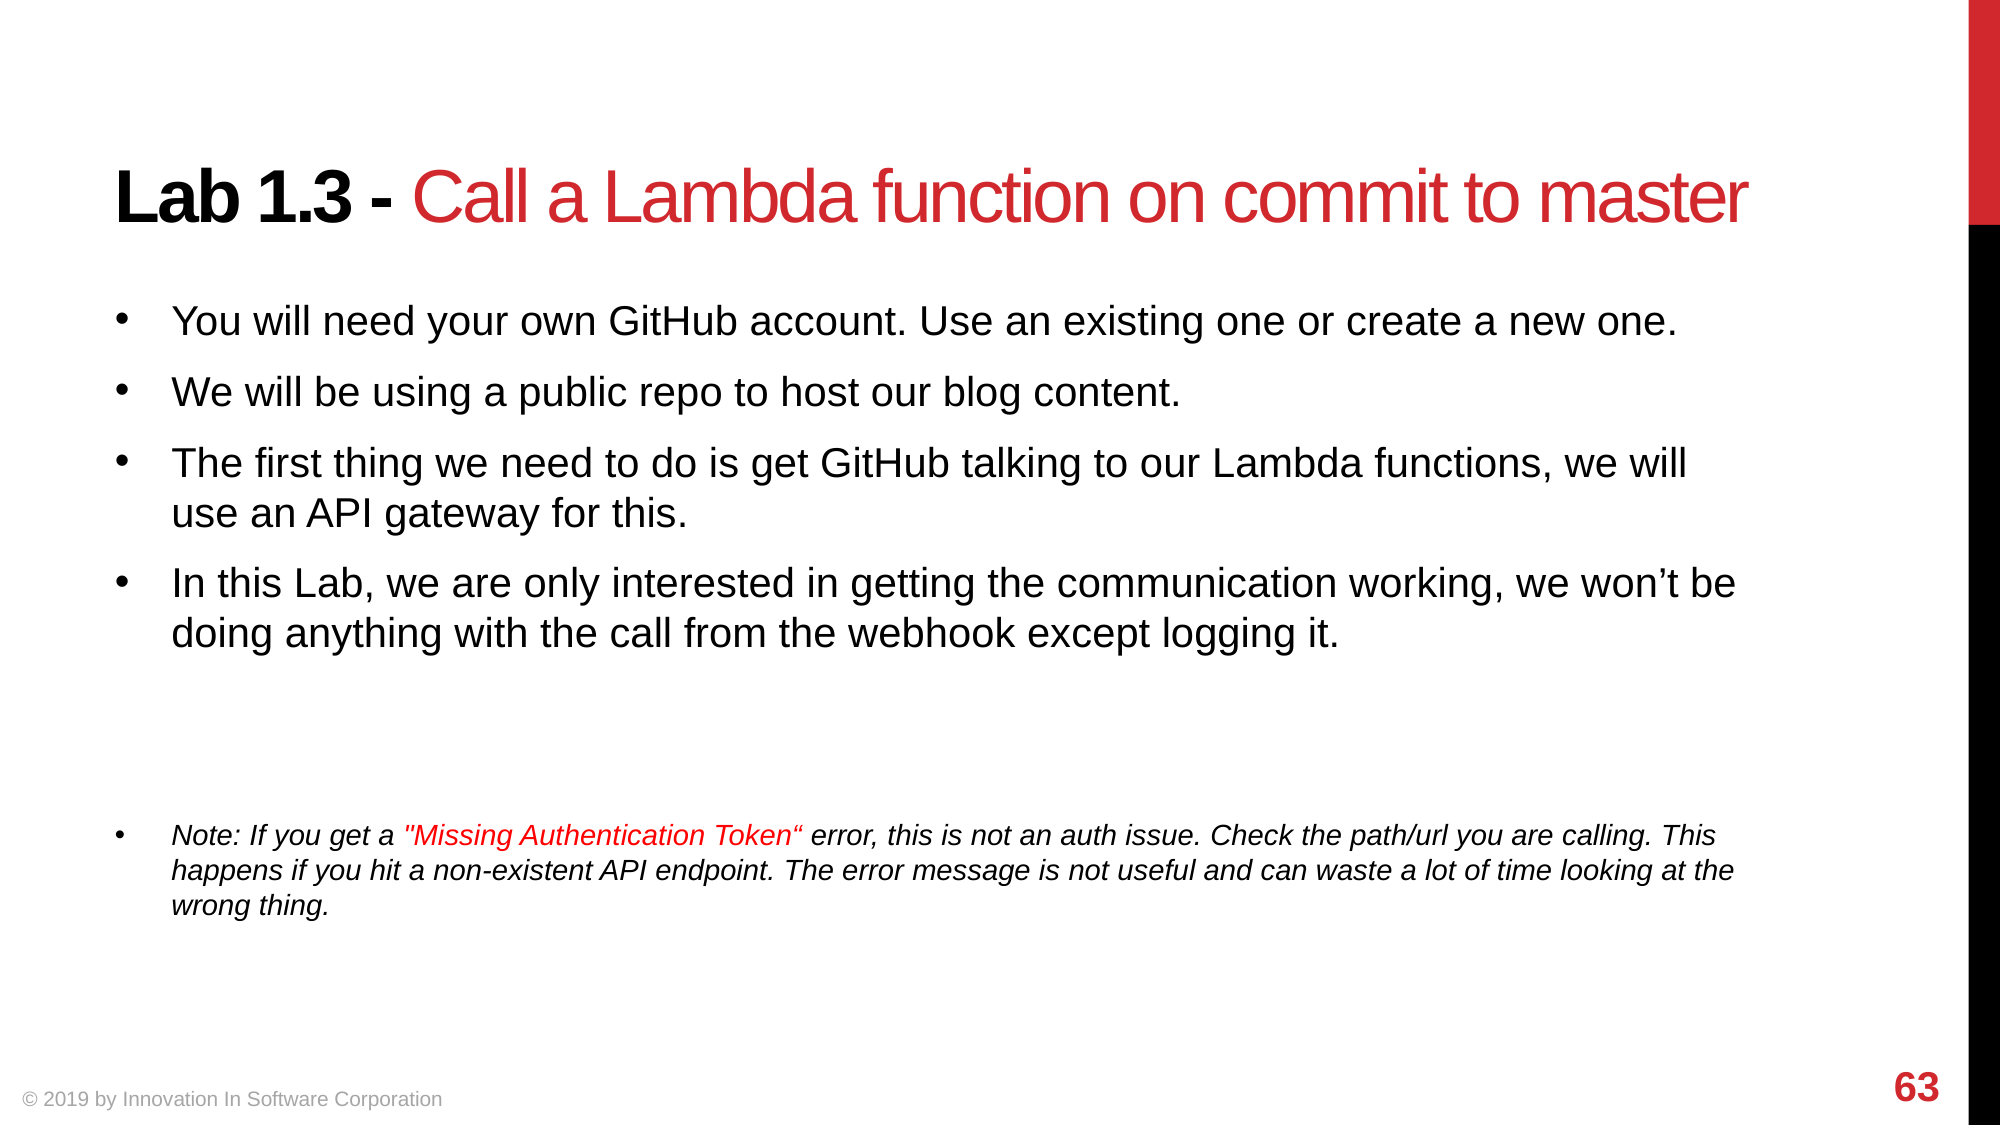

# Lab 1.3 - Call a Lambda function on commit to master

You will need your own GitHub account. Use an existing one or create a new one.
We will be using a public repo to host our blog content.
The first thing we need to do is get GitHub talking to our Lambda functions, we will use an API gateway for this.
In this Lab, we are only interested in getting the communication working, we won’t be doing anything with the call from the webhook except logging it.

Note: If you get a "Missing Authentication Token“ error, this is not an auth issue. Check the path/url you are calling. This happens if you hit a non-existent API endpoint. The error message is not useful and can waste a lot of time looking at the wrong thing.
63
© 2019 by Innovation In Software Corporation